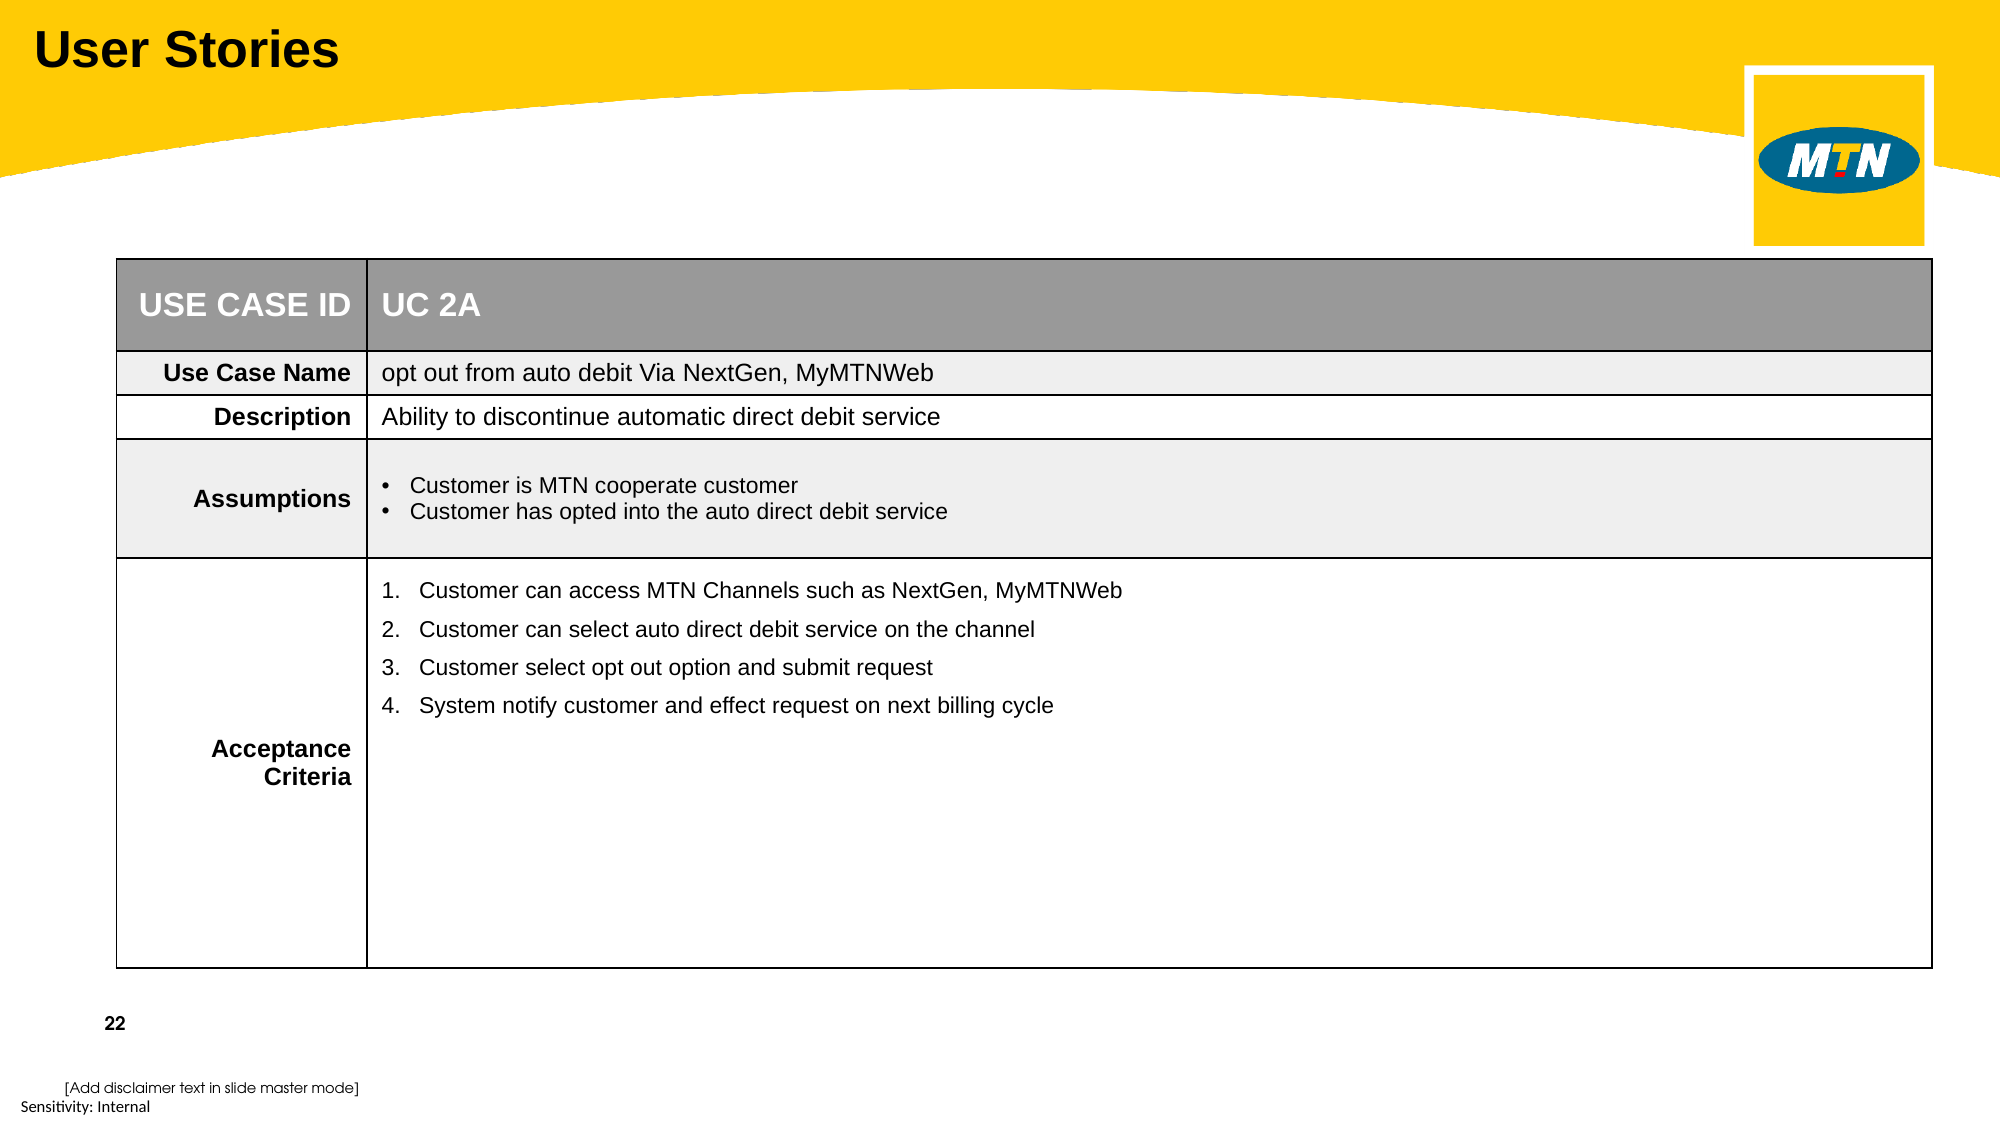

# User Stories
| USE CASE ID | UC 2A |
| --- | --- |
| Use Case Name | opt out from auto debit Via NextGen, MyMTNWeb |
| Description | Ability to discontinue automatic direct debit service |
| Assumptions | Customer is MTN cooperate customer Customer has opted into the auto direct debit service |
| Acceptance Criteria | Customer can access MTN Channels such as NextGen, MyMTNWeb Customer can select auto direct debit service on the channel Customer select opt out option and submit request System notify customer and effect request on next billing cycle |